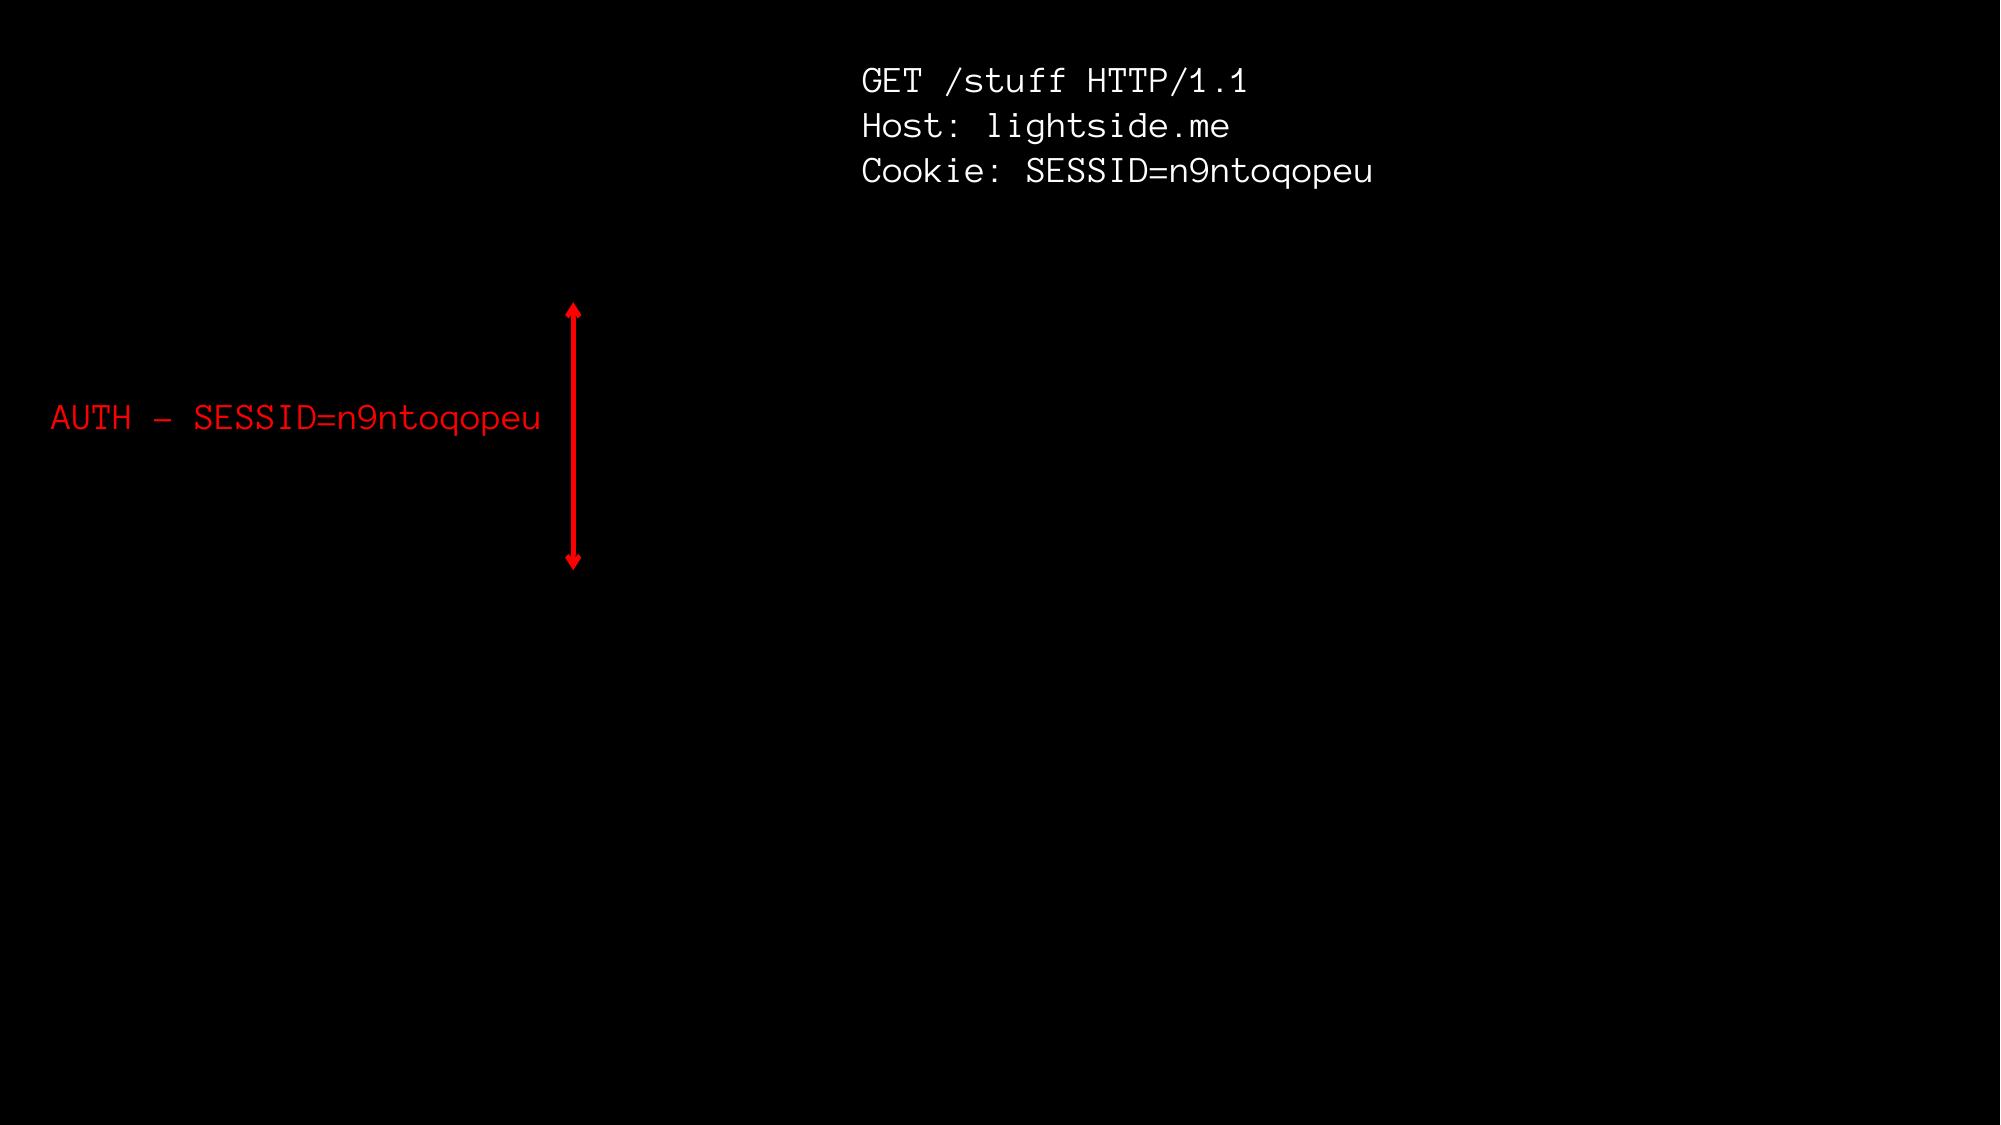

GET /stuff HTTP/1.1
Host: lightside.me
Cookie: SESSID=n9ntoqopeu
AUTH - SESSID=n9ntoqopeu